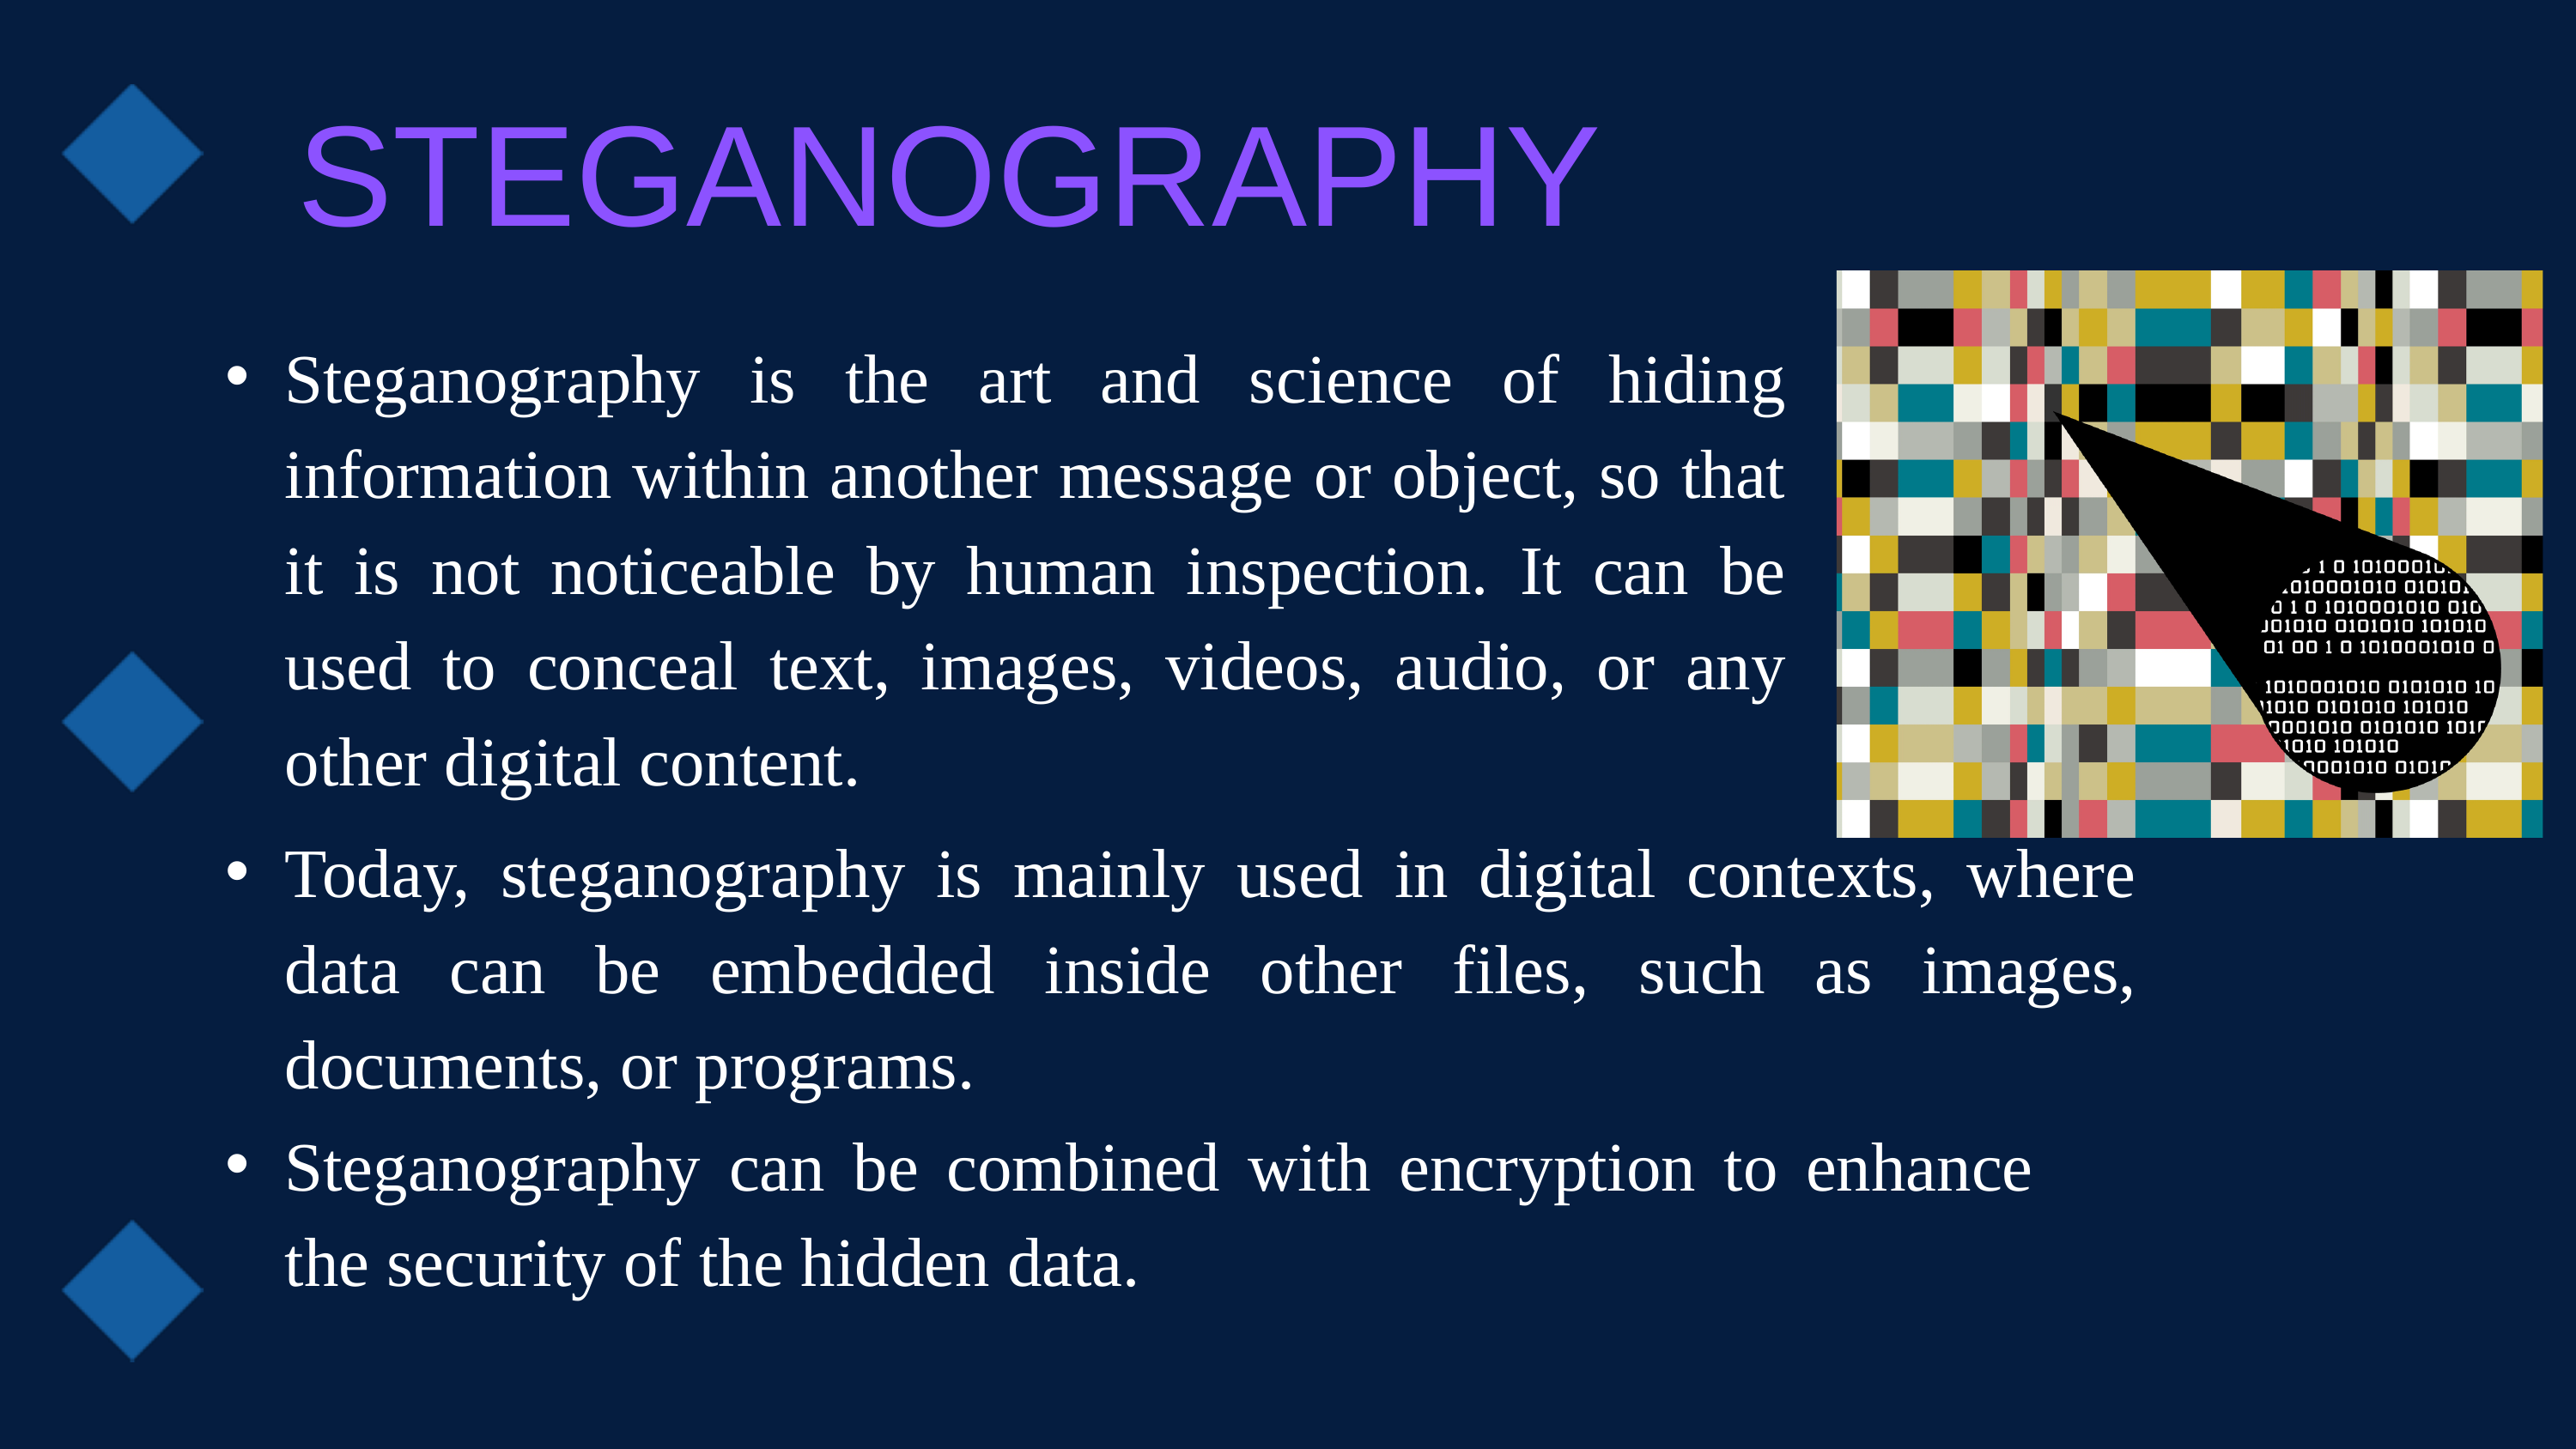

STEGANOGRAPHY

Steganography is the art and science of hiding information within another message or object, so that it is not noticeable by human inspection. It can be used to conceal text, images, videos, audio, or any other digital content.

Today, steganography is mainly used in digital contexts, where data can be embedded inside other files, such as images, documents, or programs.

Steganography can be combined with encryption to enhance the security of the hidden data.